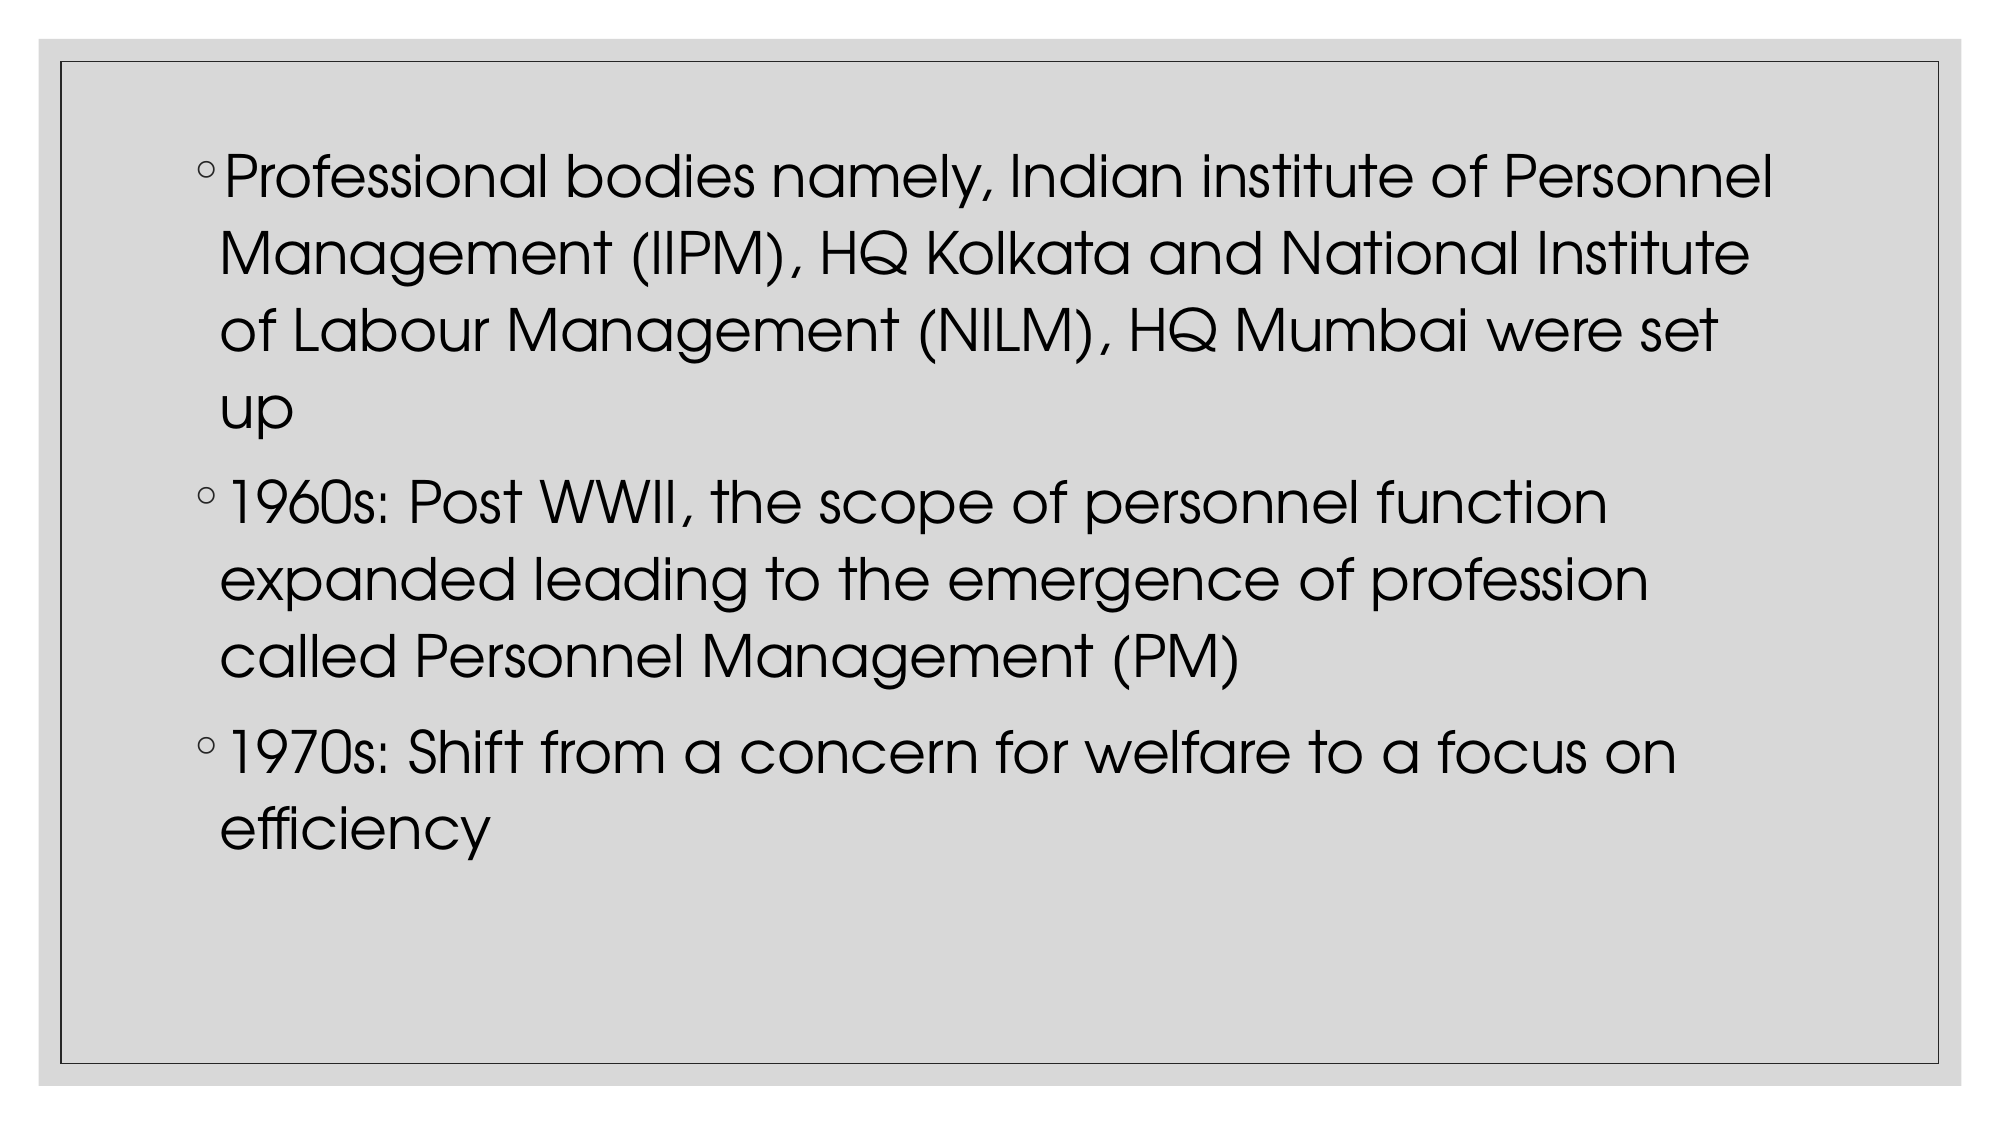

Professional bodies namely, Indian institute of Personnel Management (IIPM), HQ Kolkata and National Institute of Labour Management (NILM), HQ Mumbai were set up
1960s: Post WWII, the scope of personnel function expanded leading to the emergence of profession called Personnel Management (PM)
1970s: Shift from a concern for welfare to a focus on efficiency